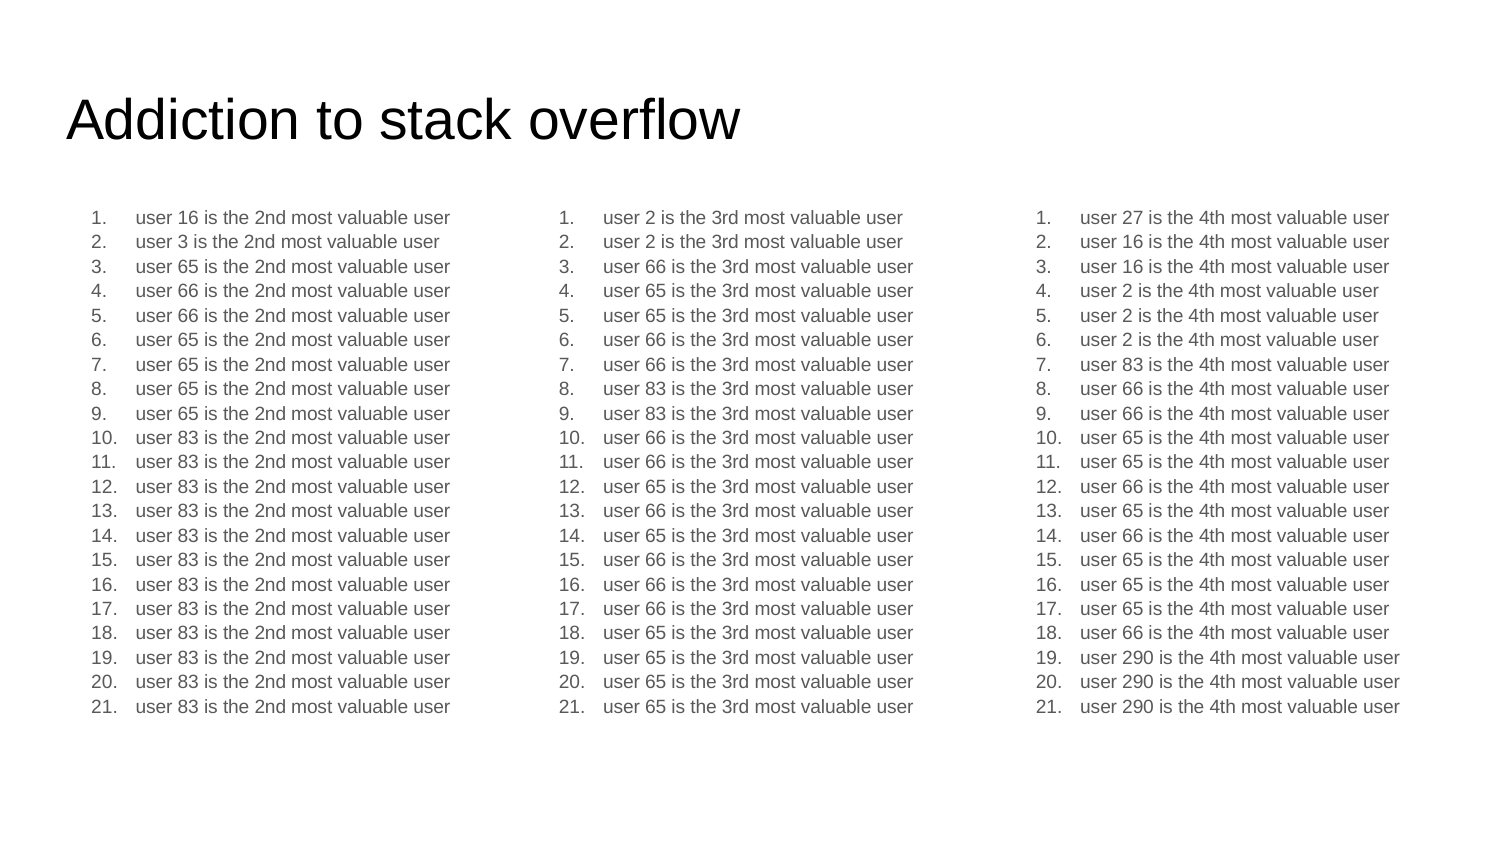

# Addiction to stack overflow
user 16 is the 2nd most valuable user
user 3 is the 2nd most valuable user
user 65 is the 2nd most valuable user
user 66 is the 2nd most valuable user
user 66 is the 2nd most valuable user
user 65 is the 2nd most valuable user
user 65 is the 2nd most valuable user
user 65 is the 2nd most valuable user
user 65 is the 2nd most valuable user
user 83 is the 2nd most valuable user
user 83 is the 2nd most valuable user
user 83 is the 2nd most valuable user
user 83 is the 2nd most valuable user
user 83 is the 2nd most valuable user
user 83 is the 2nd most valuable user
user 83 is the 2nd most valuable user
user 83 is the 2nd most valuable user
user 83 is the 2nd most valuable user
user 83 is the 2nd most valuable user
user 83 is the 2nd most valuable user
user 83 is the 2nd most valuable user
user 2 is the 3rd most valuable user
user 2 is the 3rd most valuable user
user 66 is the 3rd most valuable user
user 65 is the 3rd most valuable user
user 65 is the 3rd most valuable user
user 66 is the 3rd most valuable user
user 66 is the 3rd most valuable user
user 83 is the 3rd most valuable user
user 83 is the 3rd most valuable user
user 66 is the 3rd most valuable user
user 66 is the 3rd most valuable user
user 65 is the 3rd most valuable user
user 66 is the 3rd most valuable user
user 65 is the 3rd most valuable user
user 66 is the 3rd most valuable user
user 66 is the 3rd most valuable user
user 66 is the 3rd most valuable user
user 65 is the 3rd most valuable user
user 65 is the 3rd most valuable user
user 65 is the 3rd most valuable user
user 65 is the 3rd most valuable user
user 27 is the 4th most valuable user
user 16 is the 4th most valuable user
user 16 is the 4th most valuable user
user 2 is the 4th most valuable user
user 2 is the 4th most valuable user
user 2 is the 4th most valuable user
user 83 is the 4th most valuable user
user 66 is the 4th most valuable user
user 66 is the 4th most valuable user
user 65 is the 4th most valuable user
user 65 is the 4th most valuable user
user 66 is the 4th most valuable user
user 65 is the 4th most valuable user
user 66 is the 4th most valuable user
user 65 is the 4th most valuable user
user 65 is the 4th most valuable user
user 65 is the 4th most valuable user
user 66 is the 4th most valuable user
user 290 is the 4th most valuable user
user 290 is the 4th most valuable user
user 290 is the 4th most valuable user